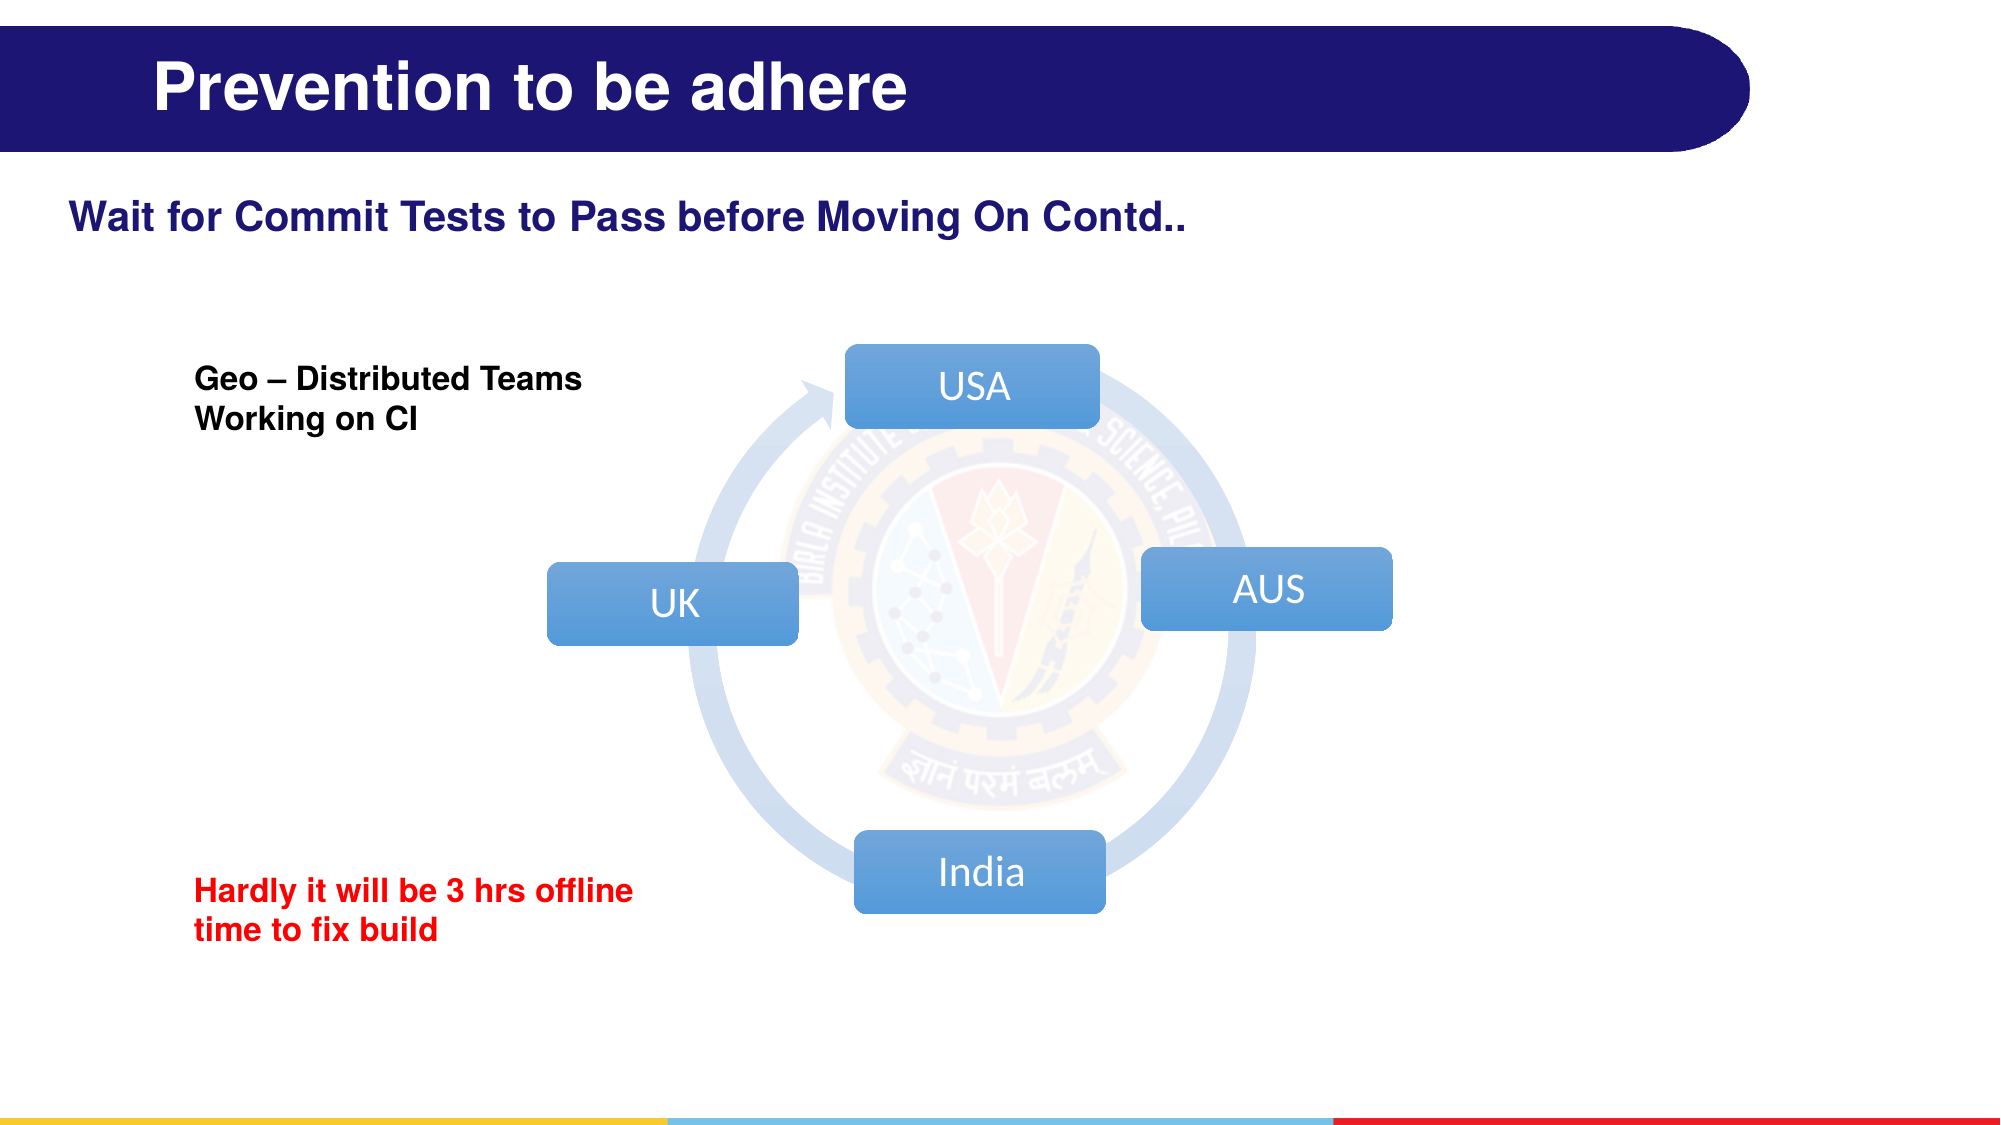

# Prevention to be adhere
Wait for Commit Tests to Pass before Moving On Contd..
USA
UK
India
AUS
Geo – Distributed Teams Working on CI
Hardly it will be 3 hrs offline time to fix build